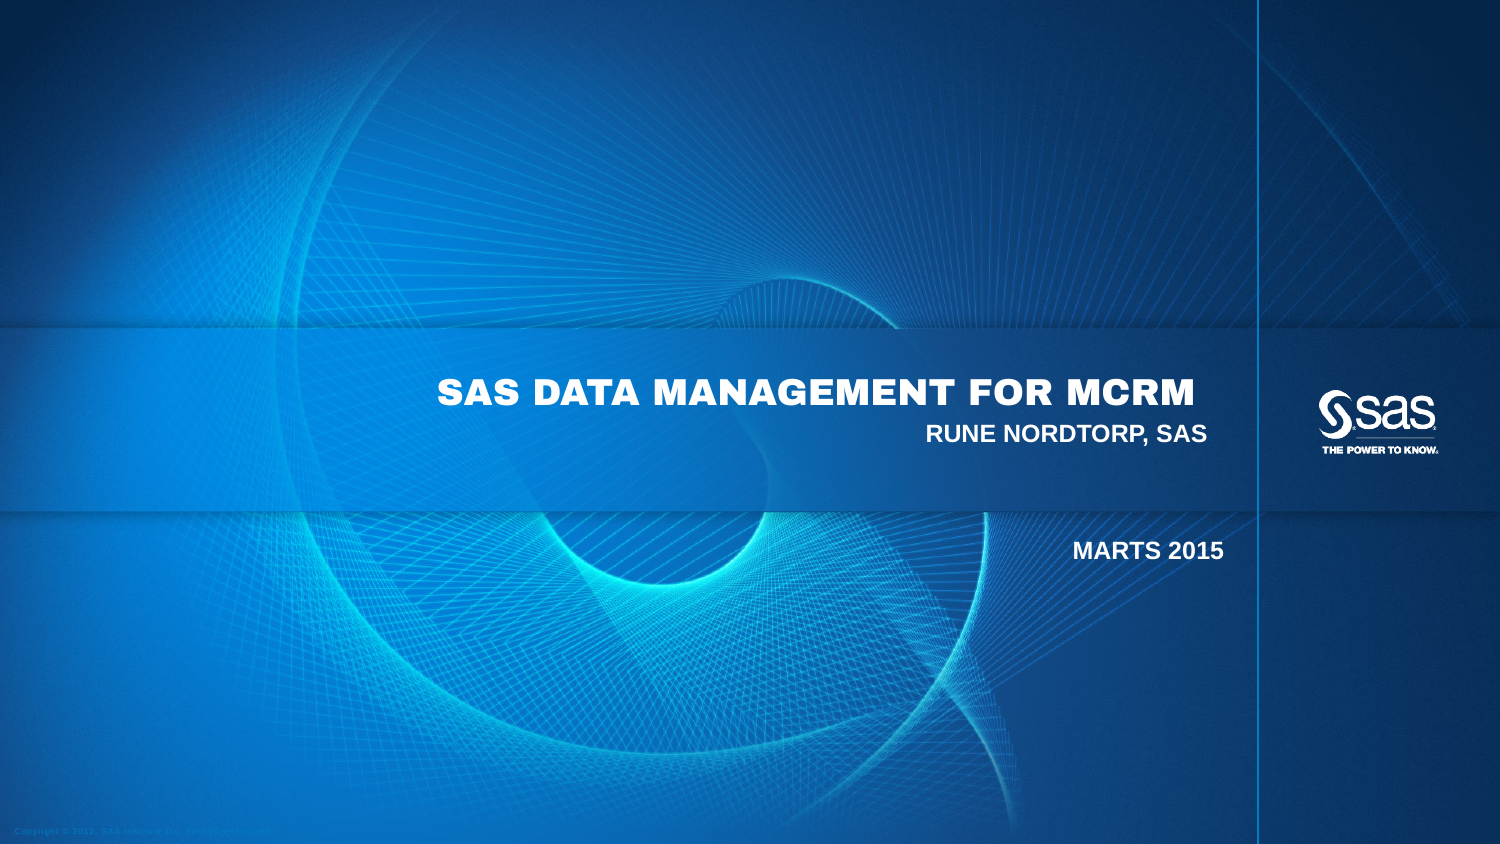

# SAS Data MANAGEMENT for MCRM
Rune Nordtorp, SAS
Marts 2015